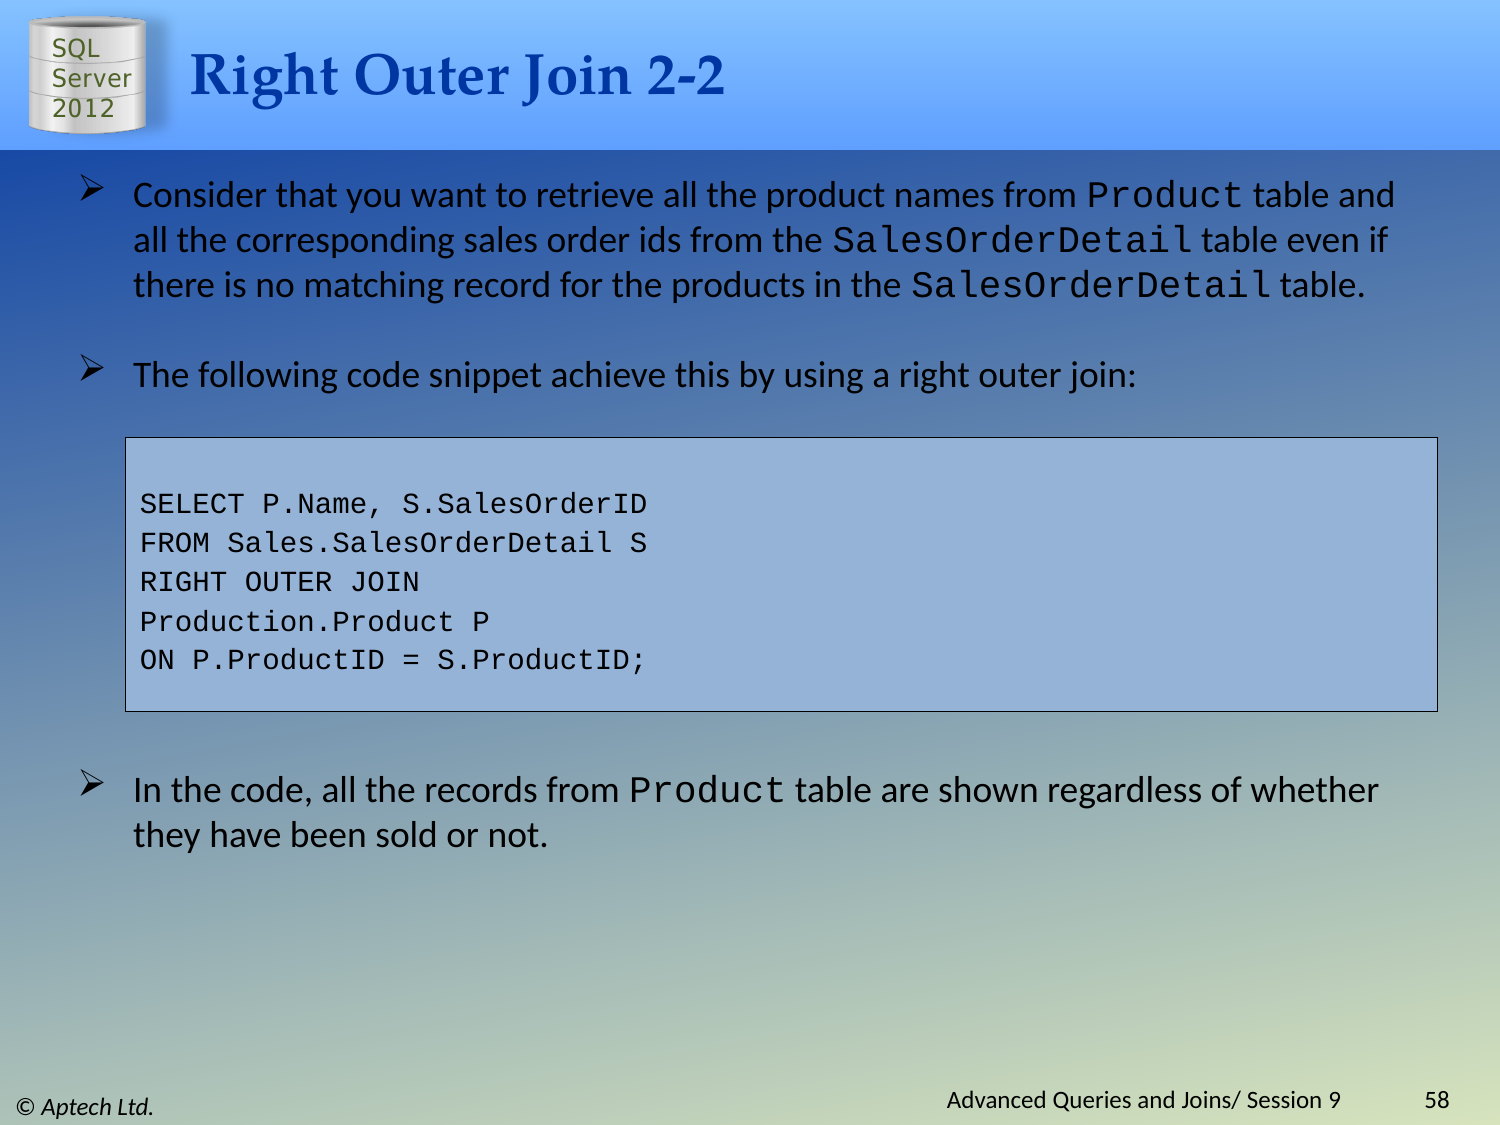

# Right Outer Join 2-2
Consider that you want to retrieve all the product names from Product table and all the corresponding sales order ids from the SalesOrderDetail table even if there is no matching record for the products in the SalesOrderDetail table.

The following code snippet achieve this by using a right outer join:

SELECT P.Name, S.SalesOrderID
FROM Sales.SalesOrderDetail S
RIGHT OUTER JOIN
Production.Product P
ON P.ProductID = S.ProductID;

In the code, all the records from Product table are shown regardless of whether they have been sold or not.
Advanced Queries and Joins/ Session 9
58